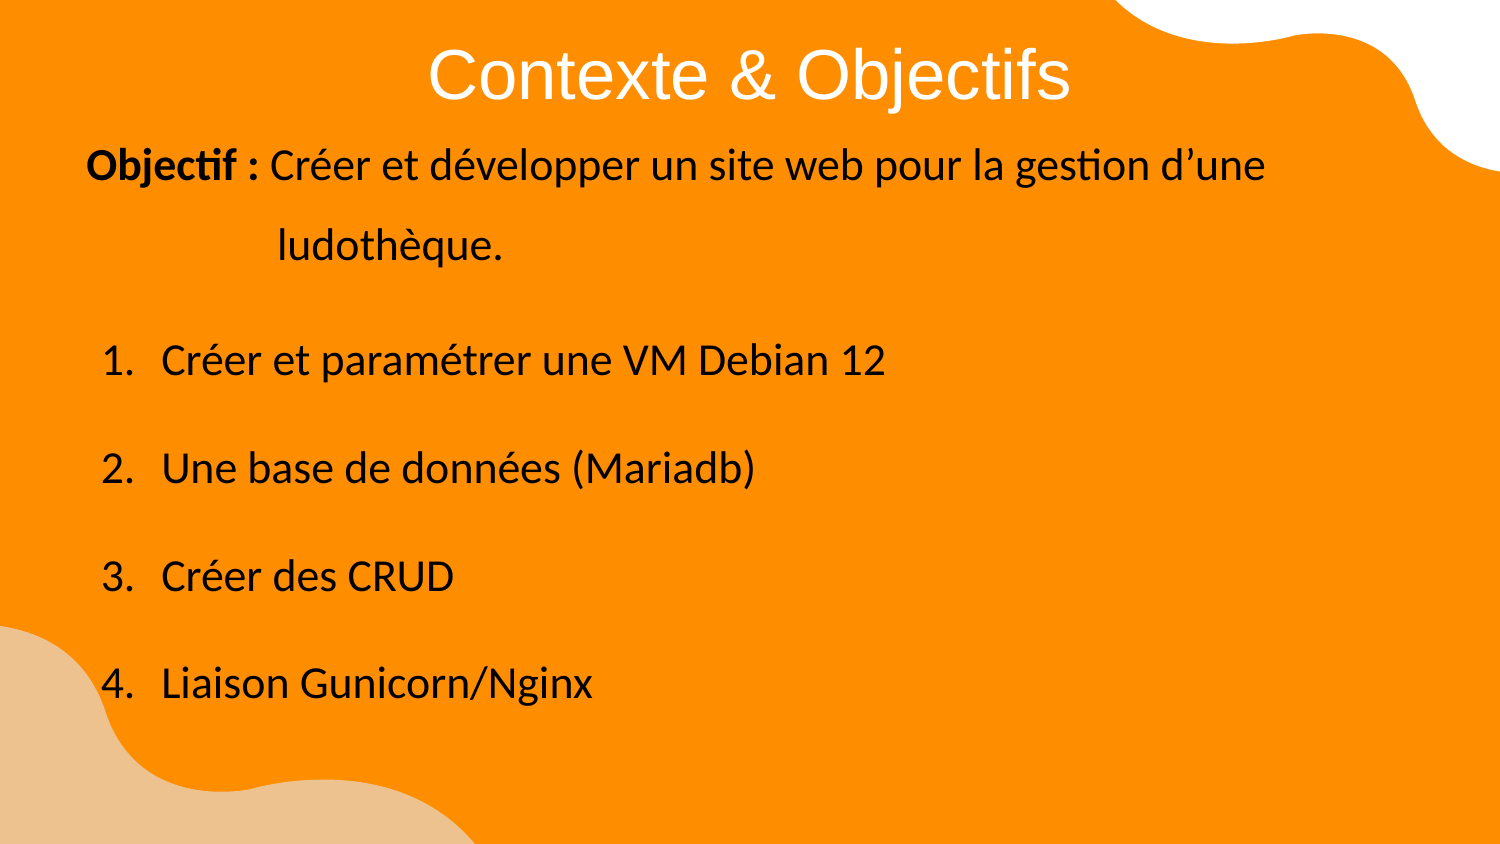

# Contexte & Objectifs
Objectif : Créer et développer un site web pour la gestion d’une
    ludothèque.

Créer et paramétrer une VM Debian 12

Une base de données (Mariadb)

Créer des CRUD

Liaison Gunicorn/Nginx